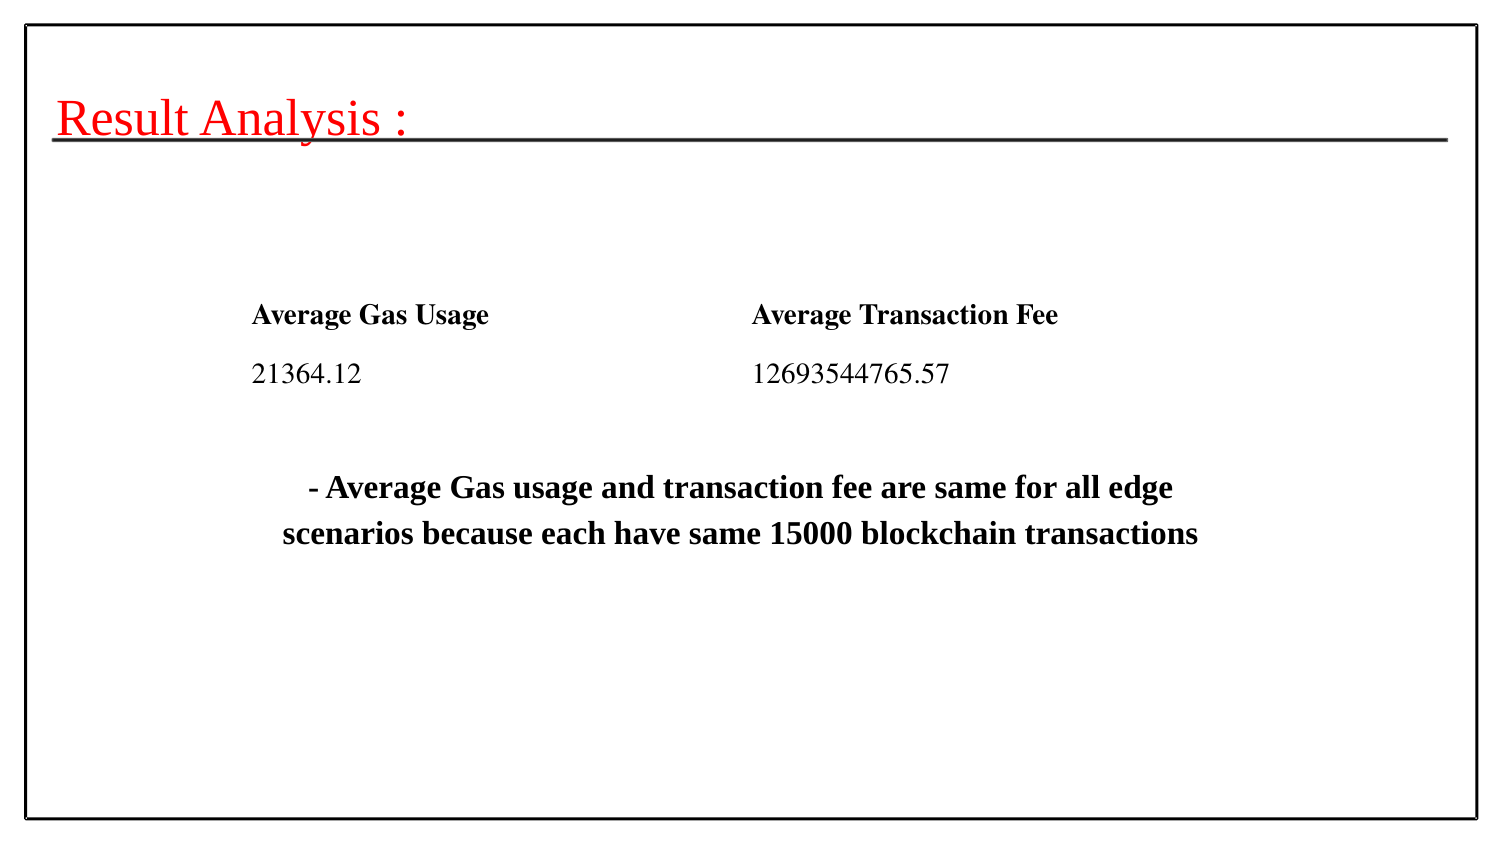

Result Analysis :

| Average Gas Usage | Average Transaction Fee |
| --- | --- |
| 21364.12 | 12693544765.57 |
- Average Gas usage and transaction fee are same for all edge scenarios because each have same 15000 blockchain transactions